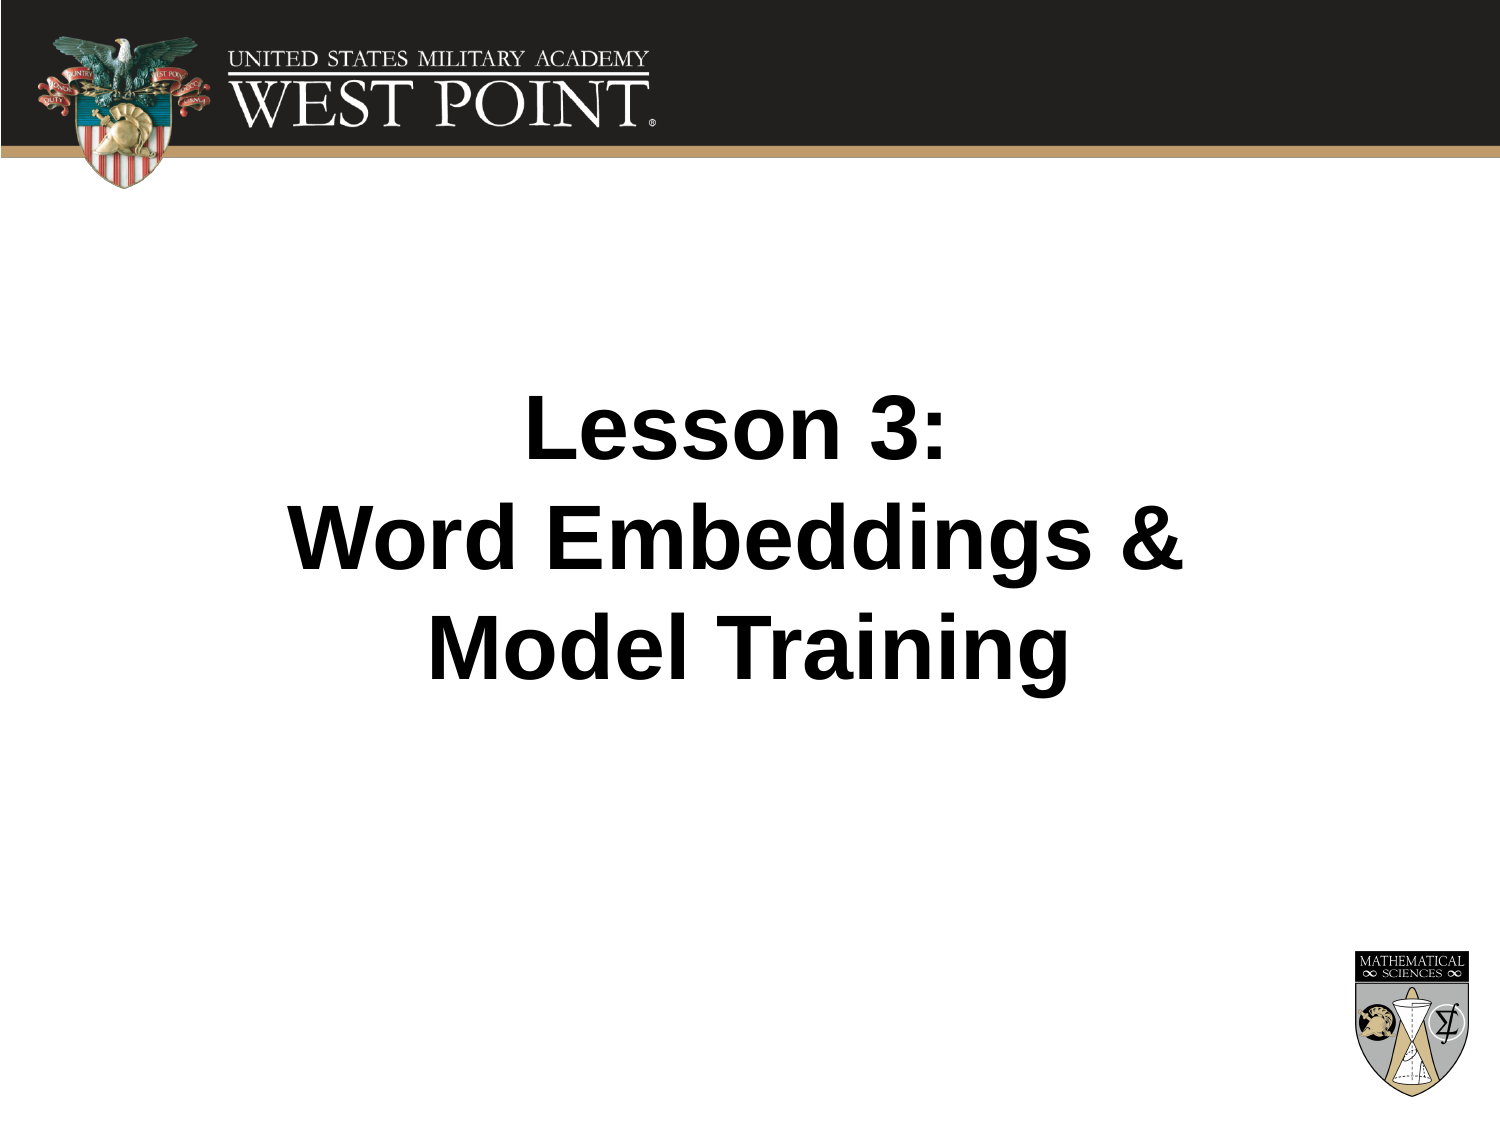

Lesson 3:
Word Embeddings &
Model Training